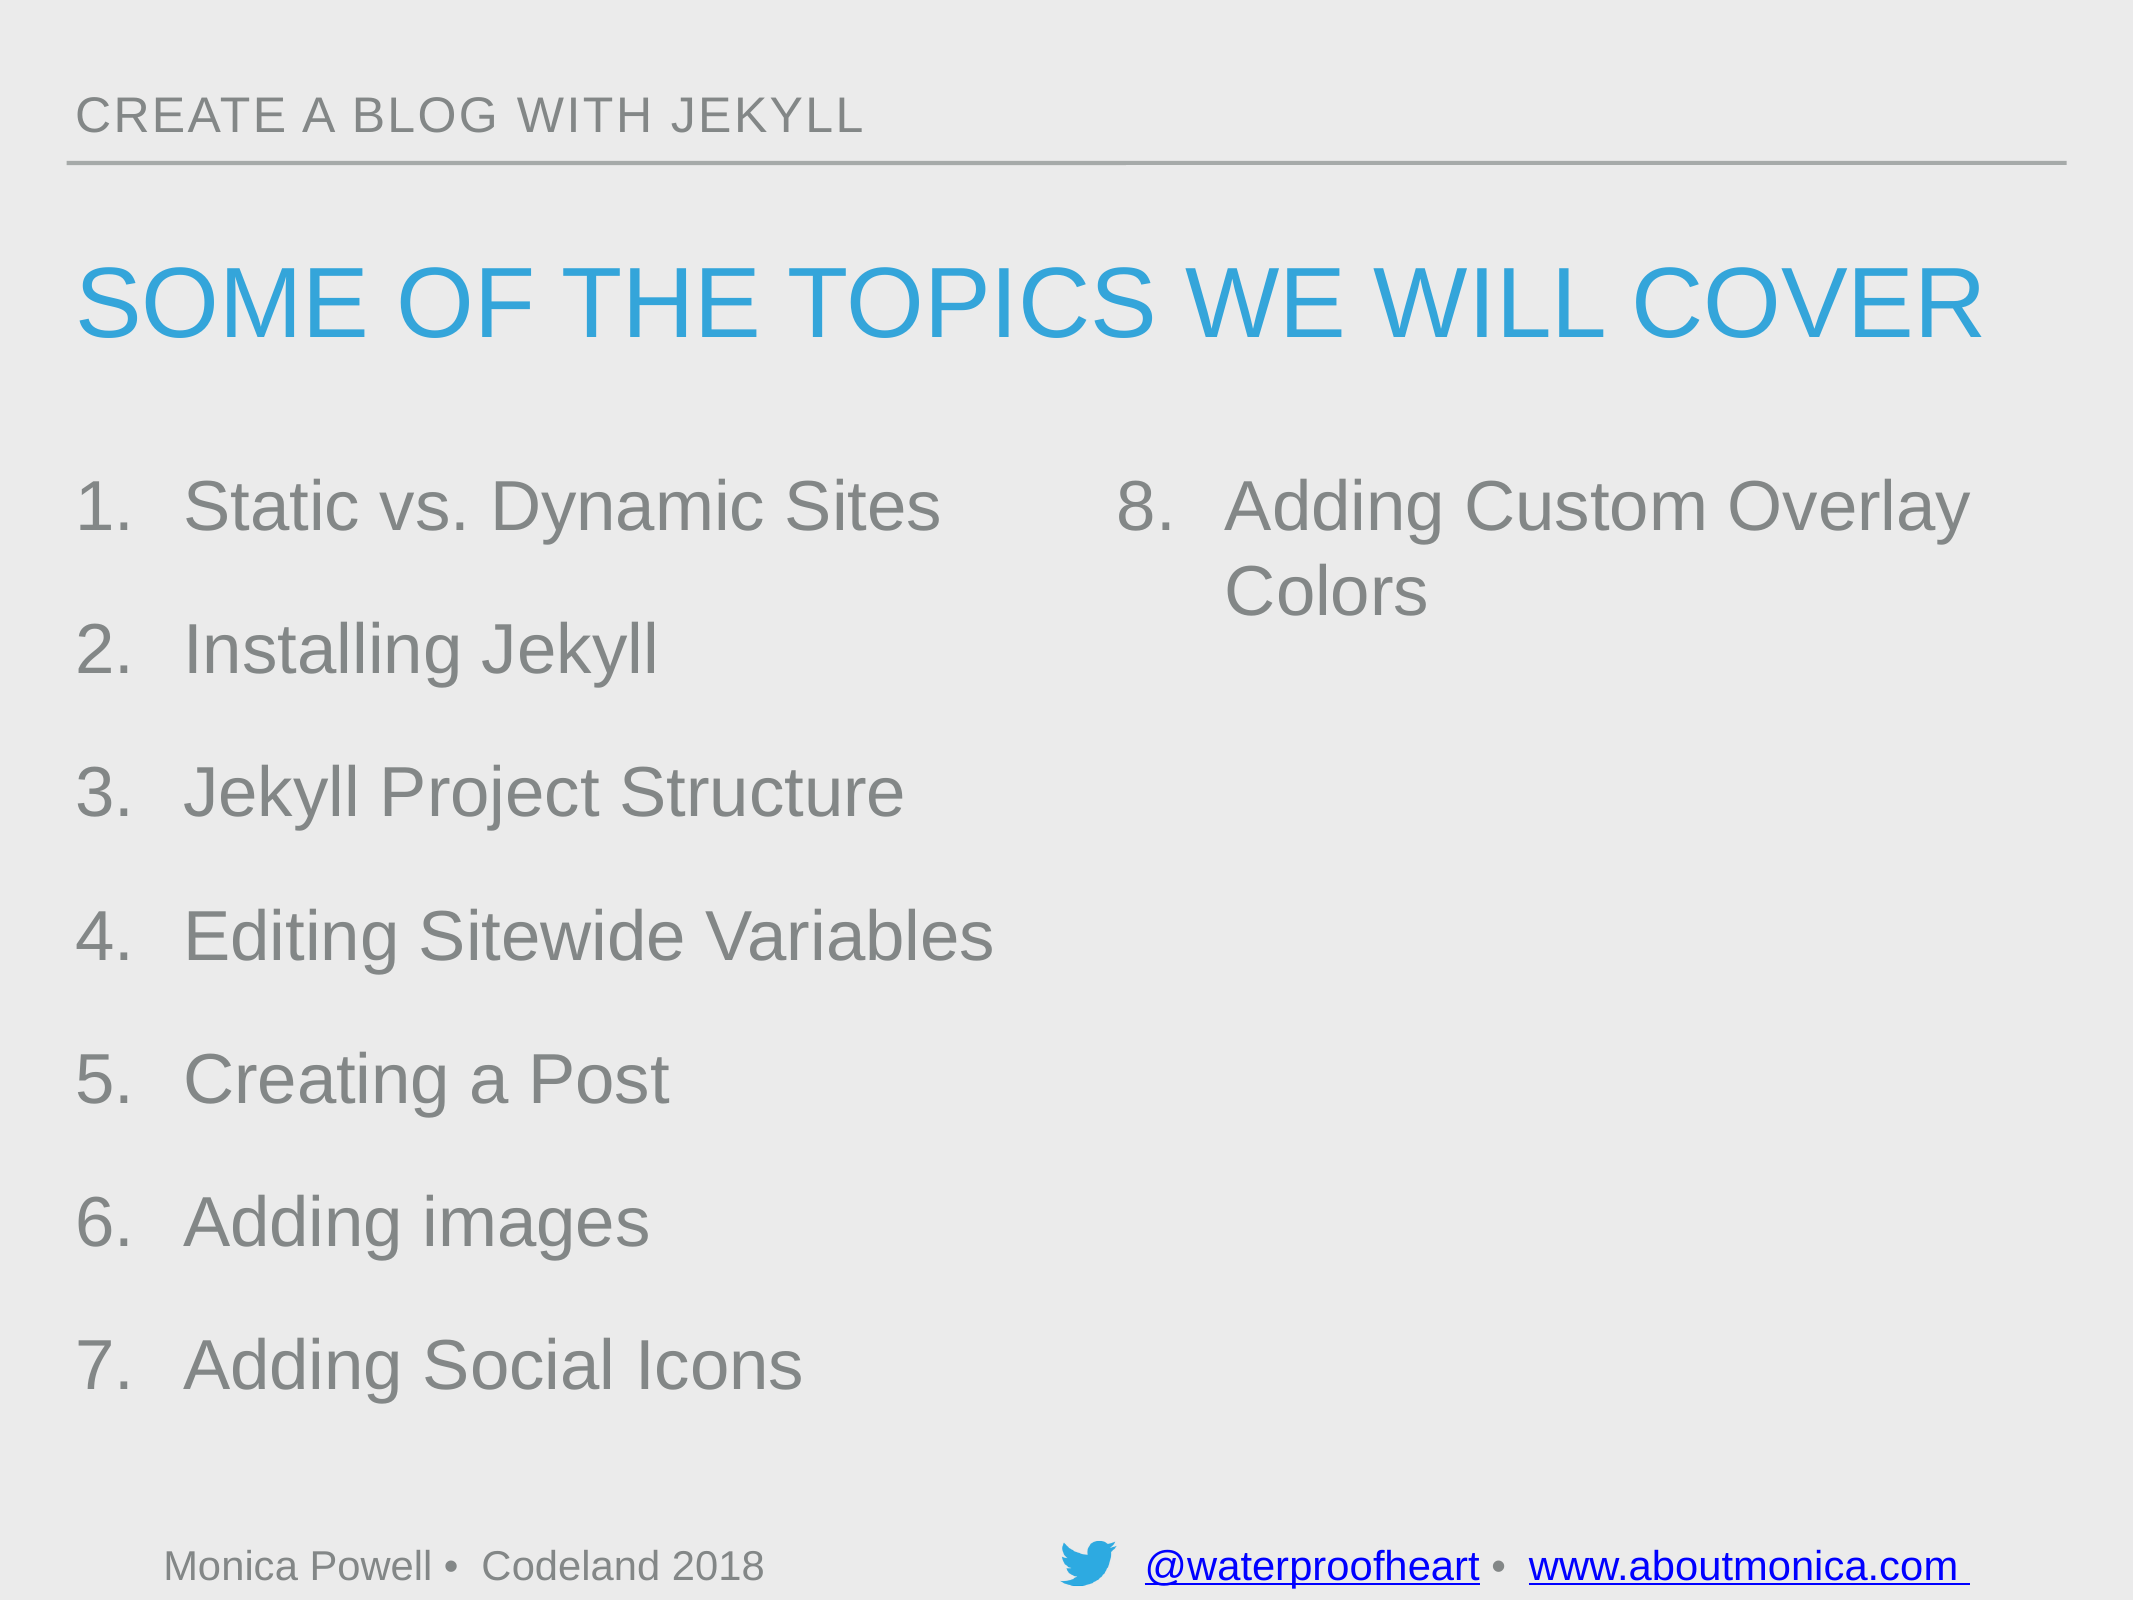

5
Create a blog with jekyll
# SOME OF THE TOPICS WE WILL COVER
Static vs. Dynamic Sites
Installing Jekyll
Jekyll Project Structure
Editing Sitewide Variables
Creating a Post
Adding images
Adding Social Icons
Adding Custom Overlay Colors